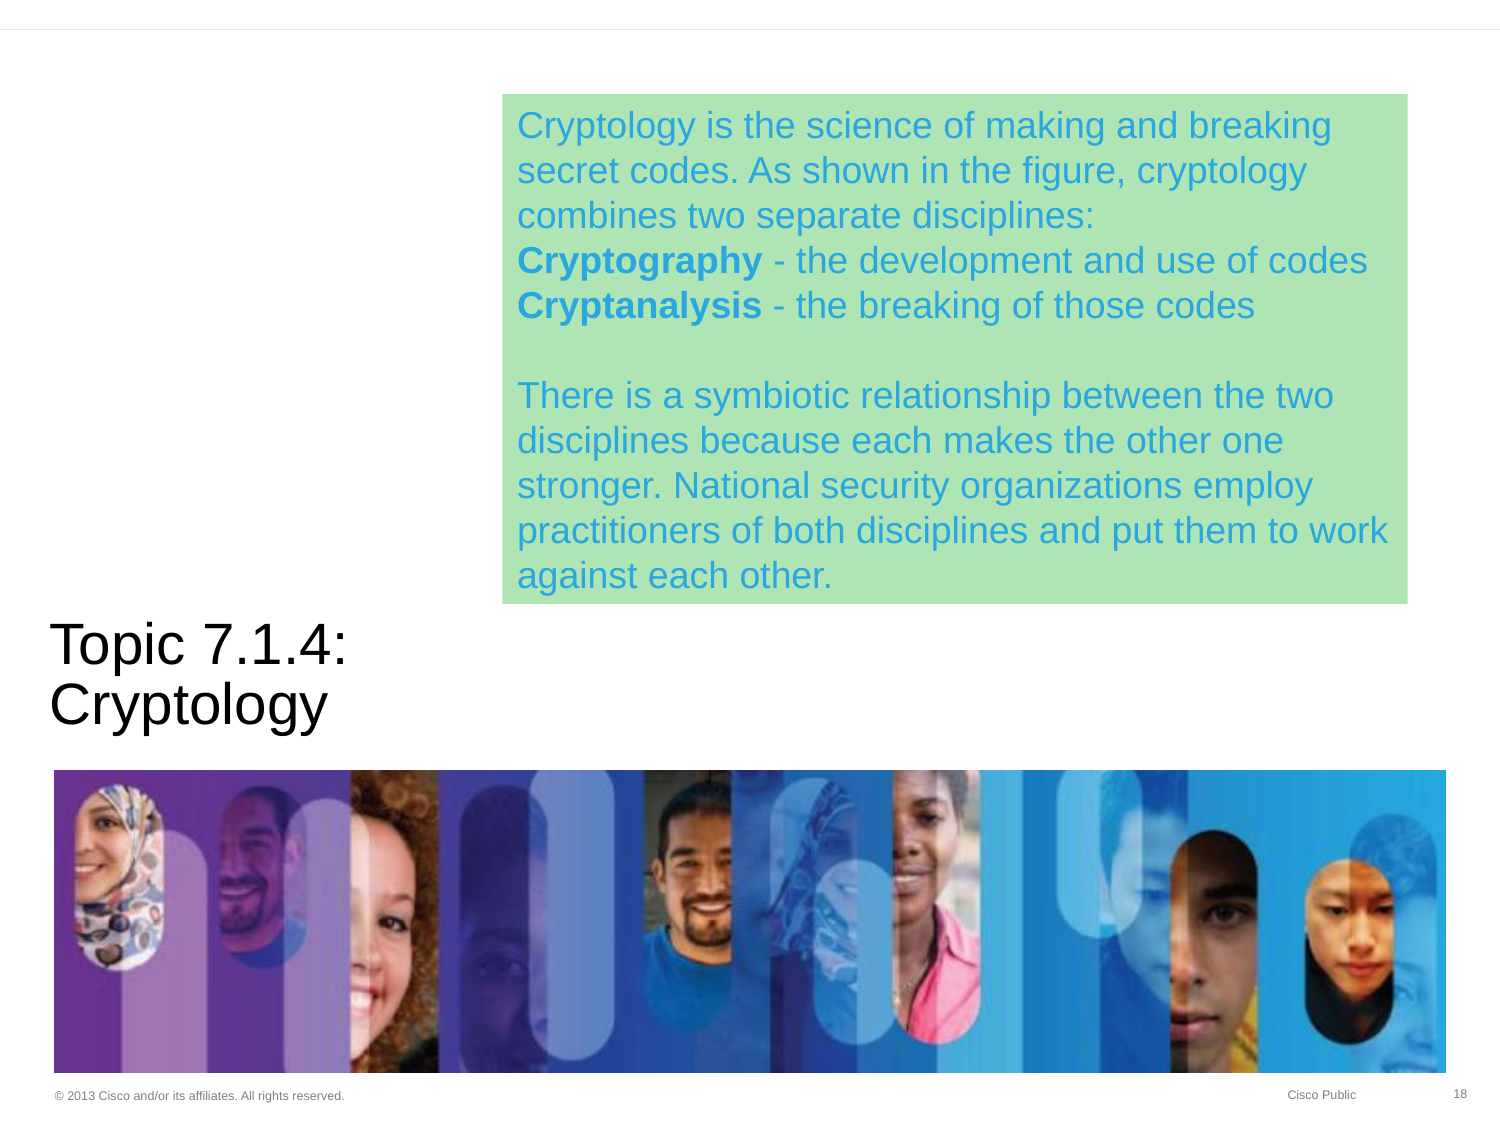

# Topic 7.1.4: Cryptology
Cryptology is the science of making and breaking secret codes. As shown in the figure, cryptology combines two separate disciplines:
Cryptography - the development and use of codes
Cryptanalysis - the breaking of those codes

There is a symbiotic relationship between the two disciplines because each makes the other one stronger. National security organizations employ practitioners of both disciplines and put them to work against each other.